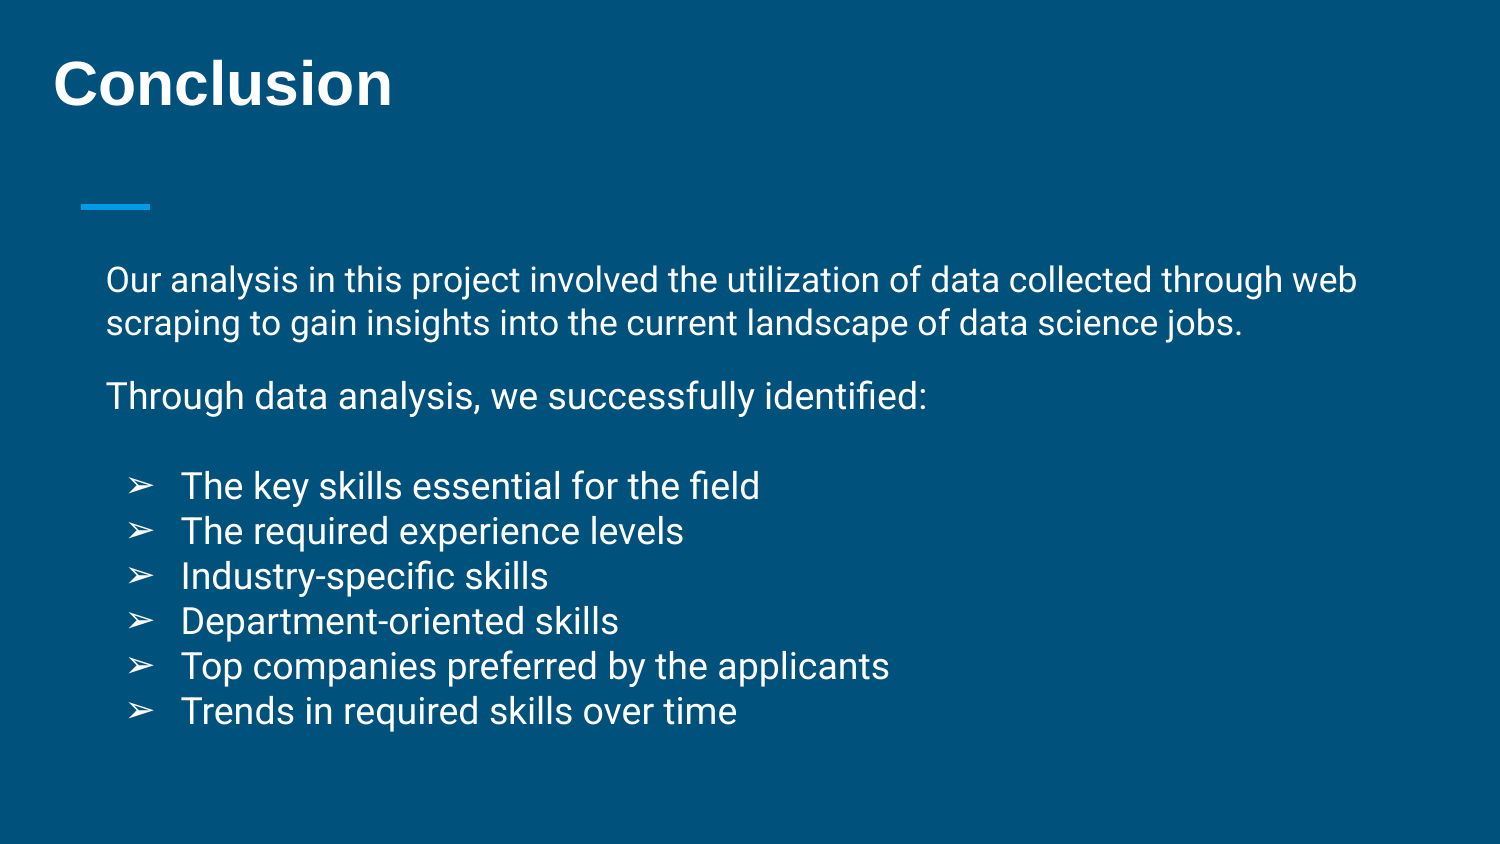

# Conclusion
Our analysis in this project involved the utilization of data collected through web scraping to gain insights into the current landscape of data science jobs.

Through data analysis, we successfully identified:

The key skills essential for the field
The required experience levels
Industry-specific skills
Department-oriented skills
Top companies preferred by the applicants
Trends in required skills over time